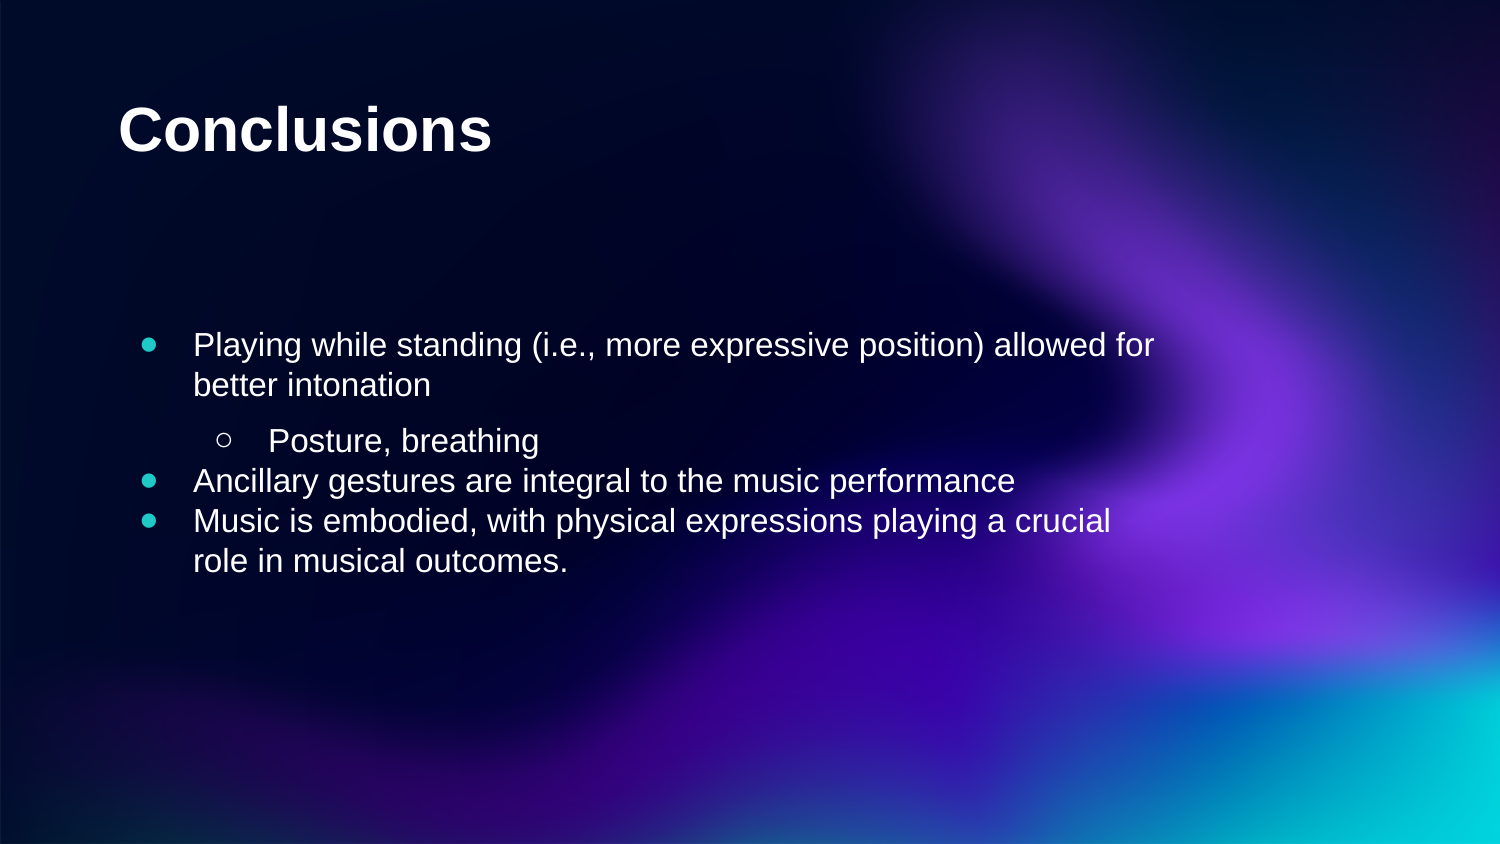

# Conclusions
Playing while standing (i.e., more expressive position) allowed for better intonation
Posture, breathing
Ancillary gestures are integral to the music performance
Music is embodied, with physical expressions playing a crucial role in musical outcomes.